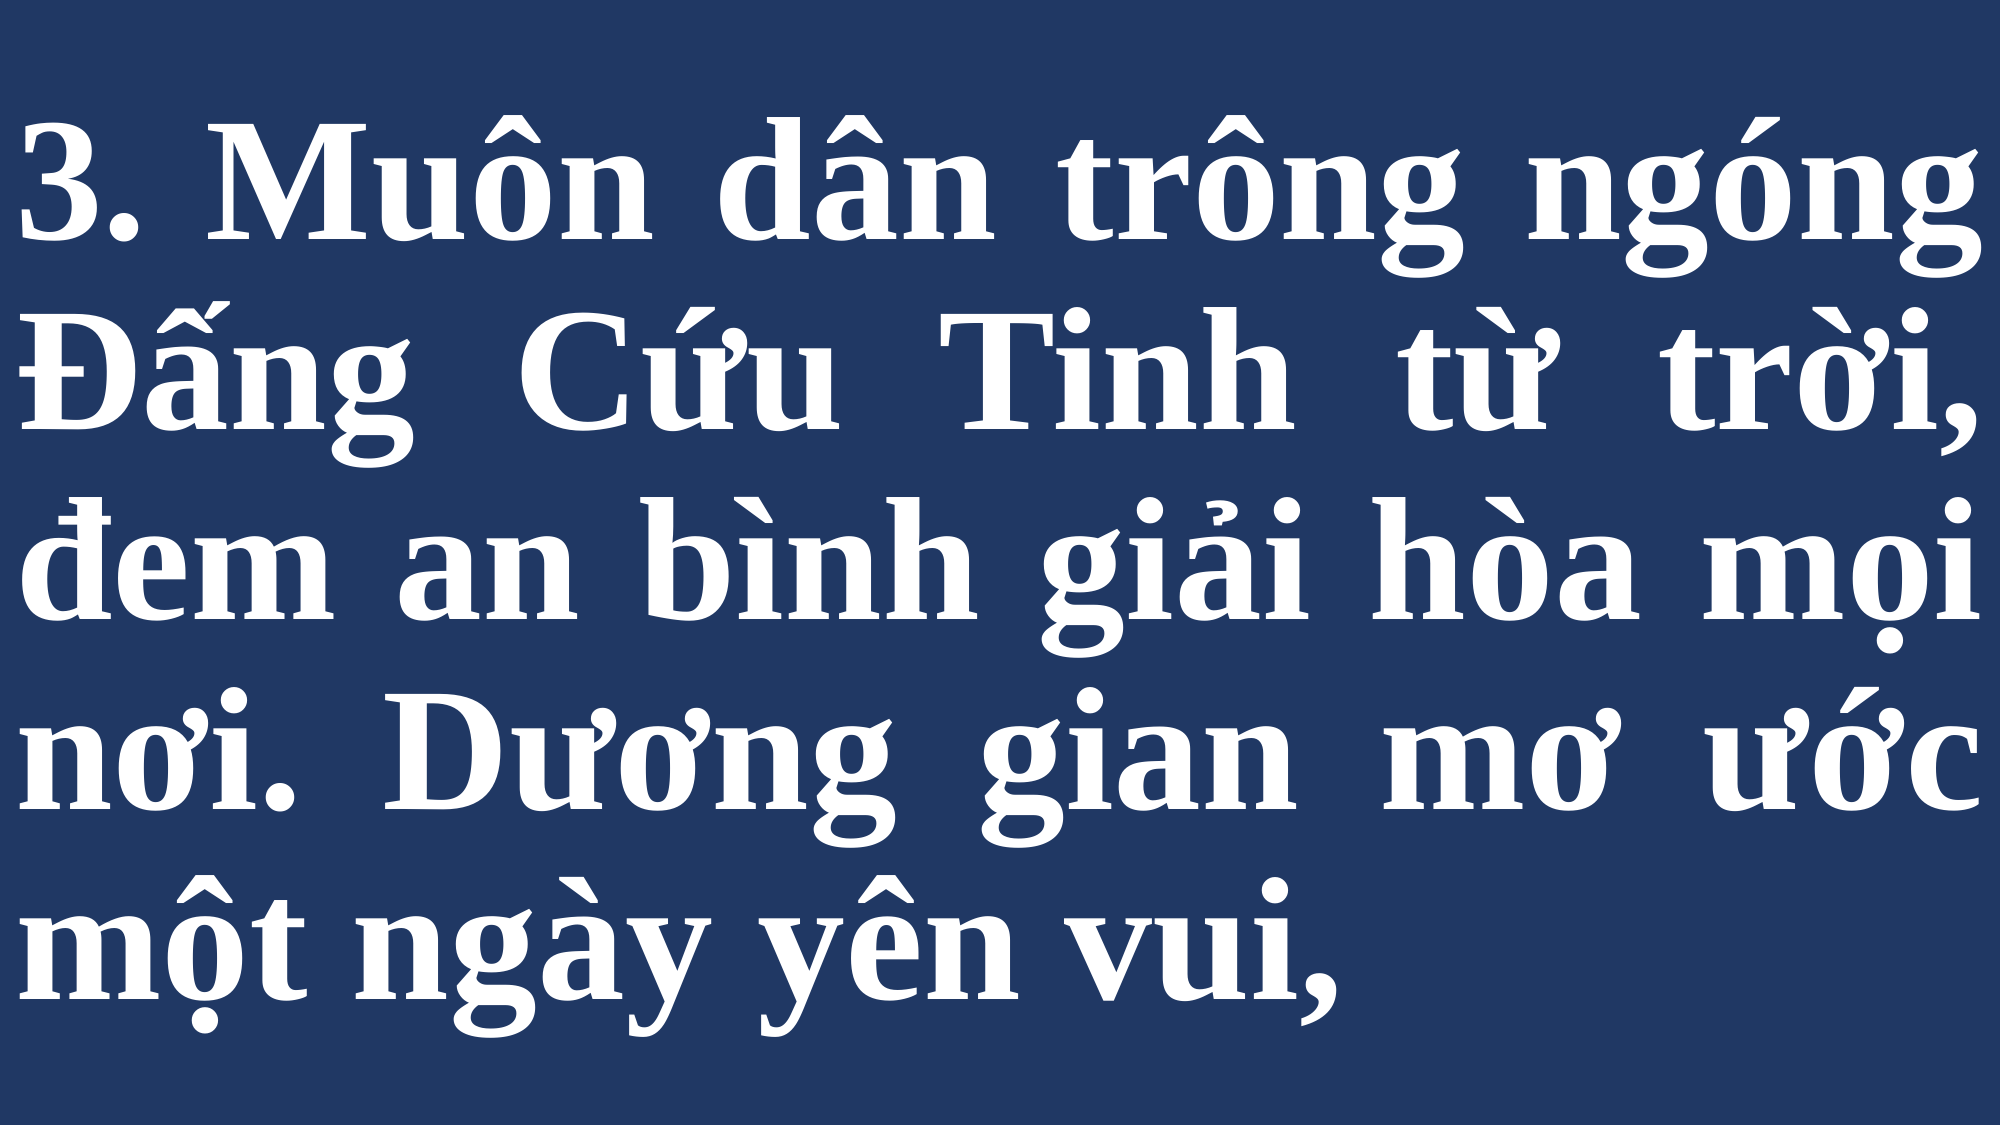

# 3. Muôn dân trông ngóng Đấng Cứu Tinh từ trời, đem an bình giải hòa mọi nơi. Dương gian mơ ước một ngày yên vui,